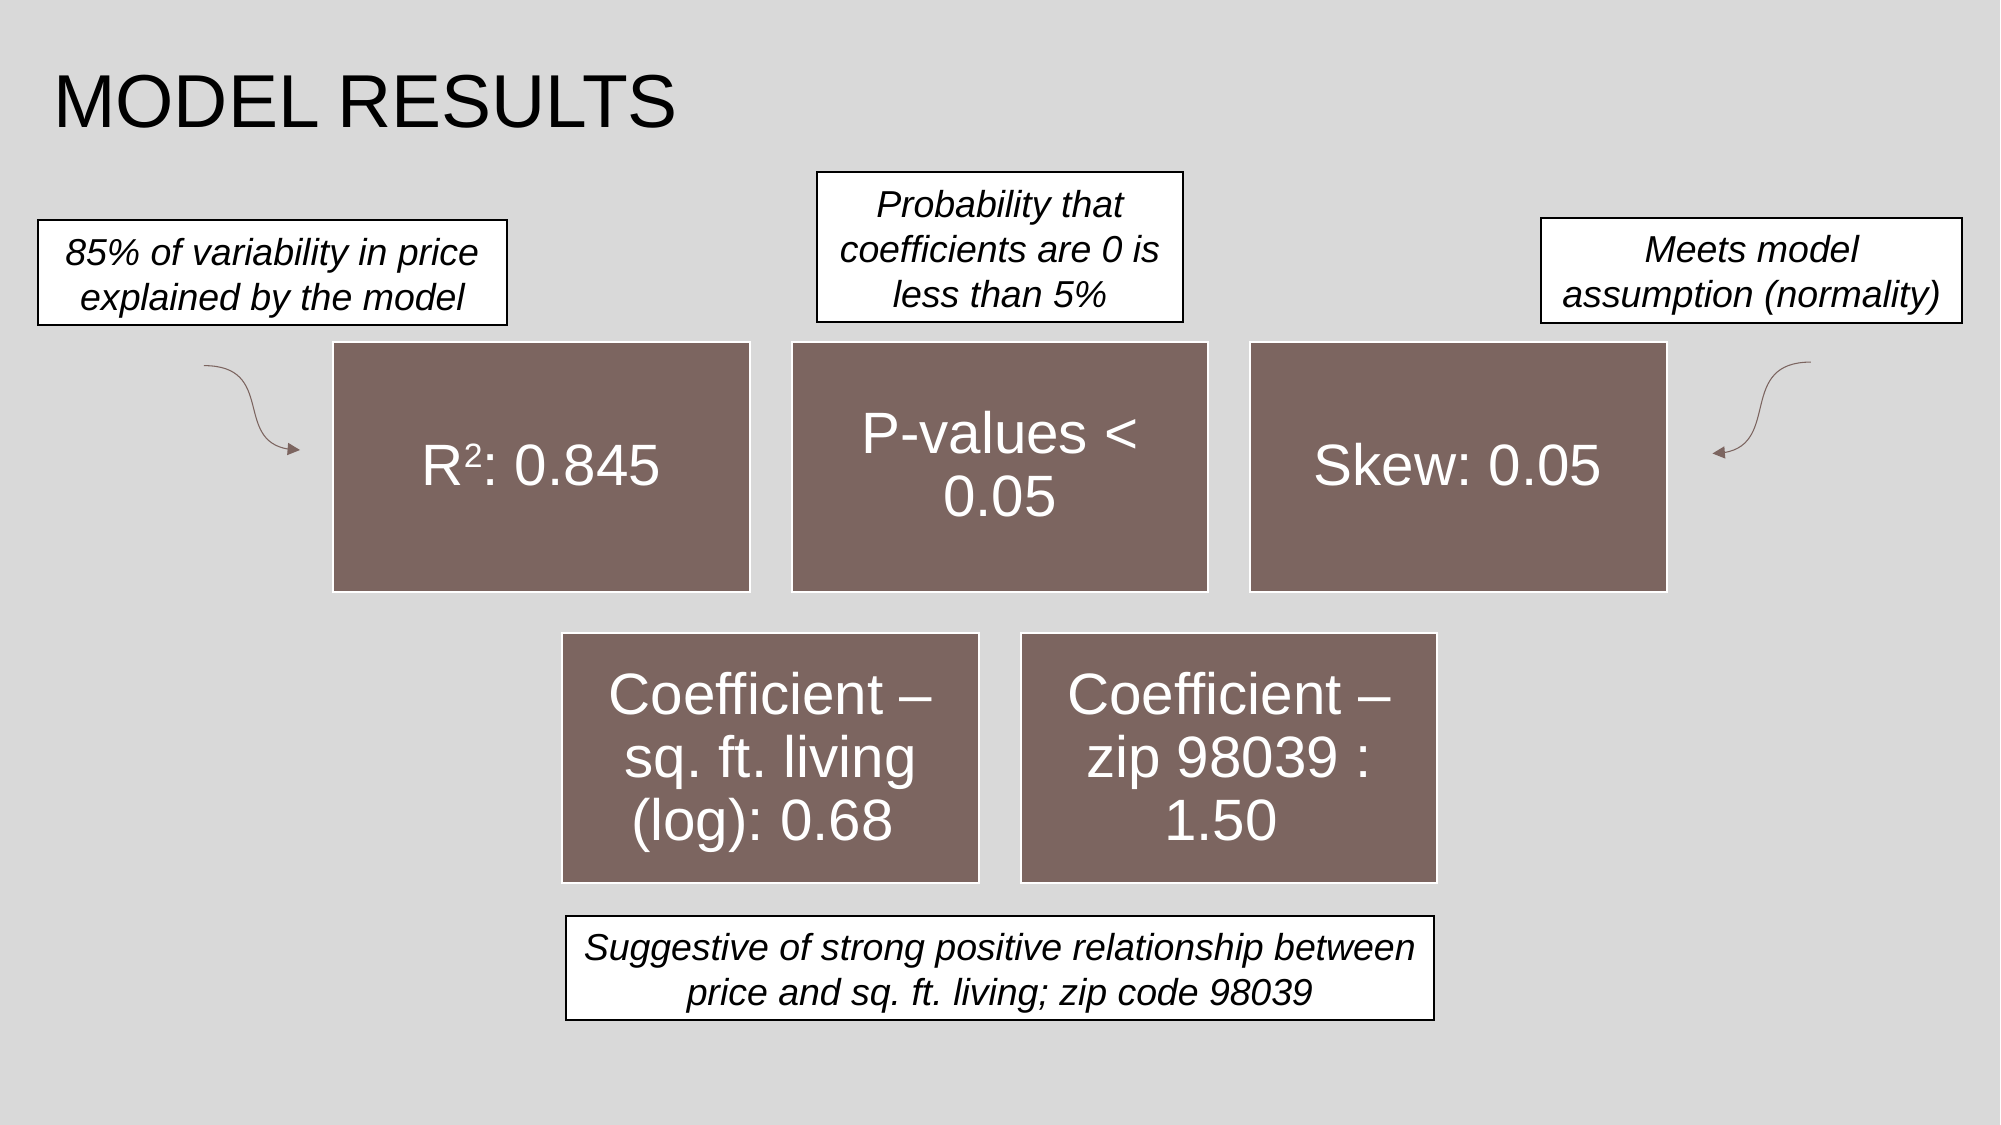

# Model Results
Probability that coefficients are 0 is less than 5%
R2: 0.845
P-values < 0.05
Skew: 0.05
Coefficient – sq. ft. living (log): 0.68
Coefficient – zip 98039 : 1.50
Meets model assumption (normality)
85% of variability in price explained by the model
Suggestive of strong positive relationship between price and sq. ft. living; zip code 98039